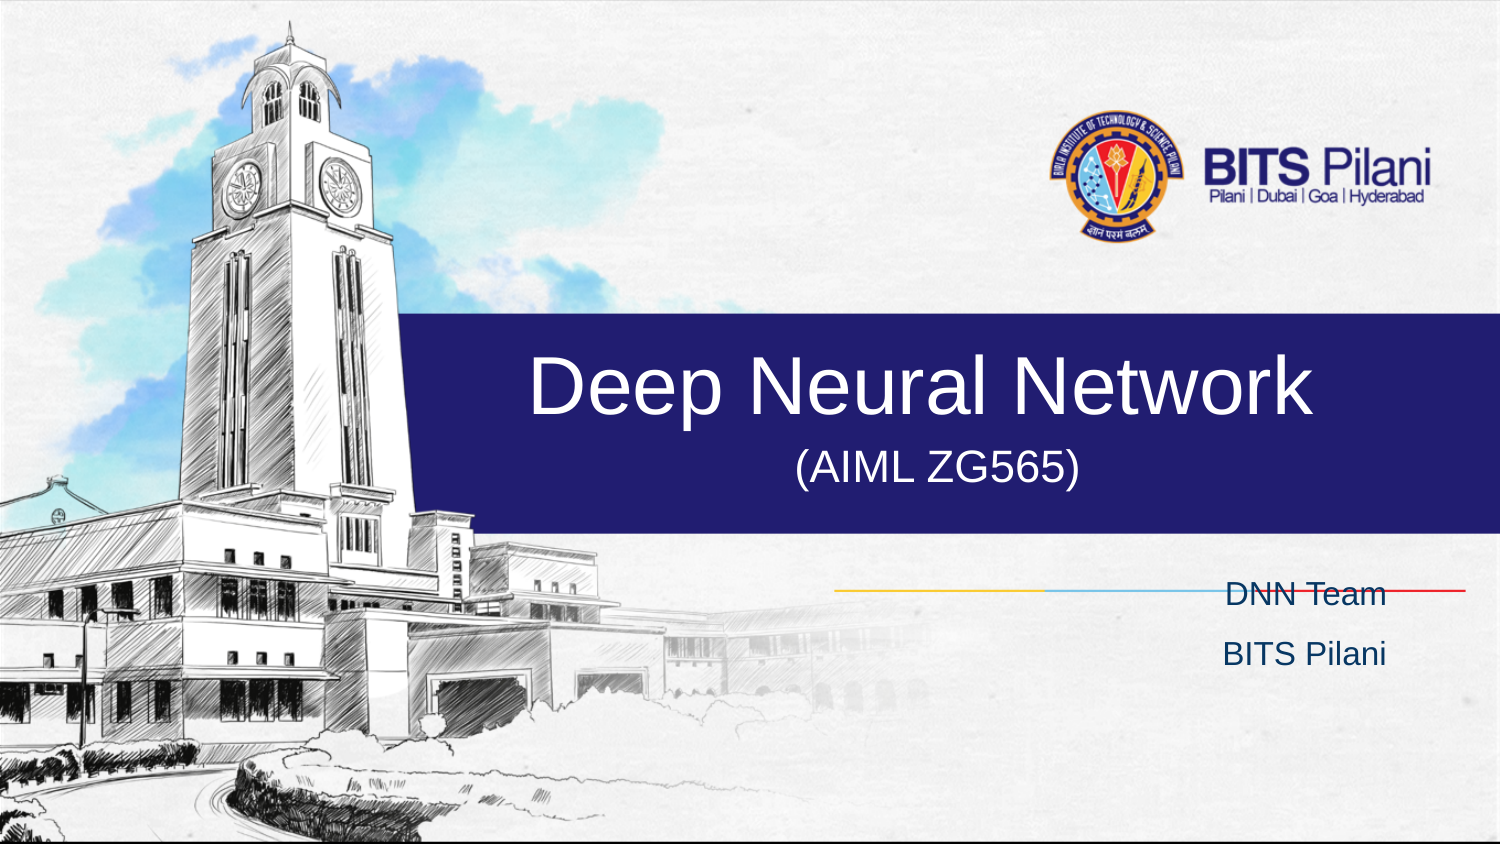

# Deep Neural Network
(AIML ZG565)
DNN Team
BITS Pilani